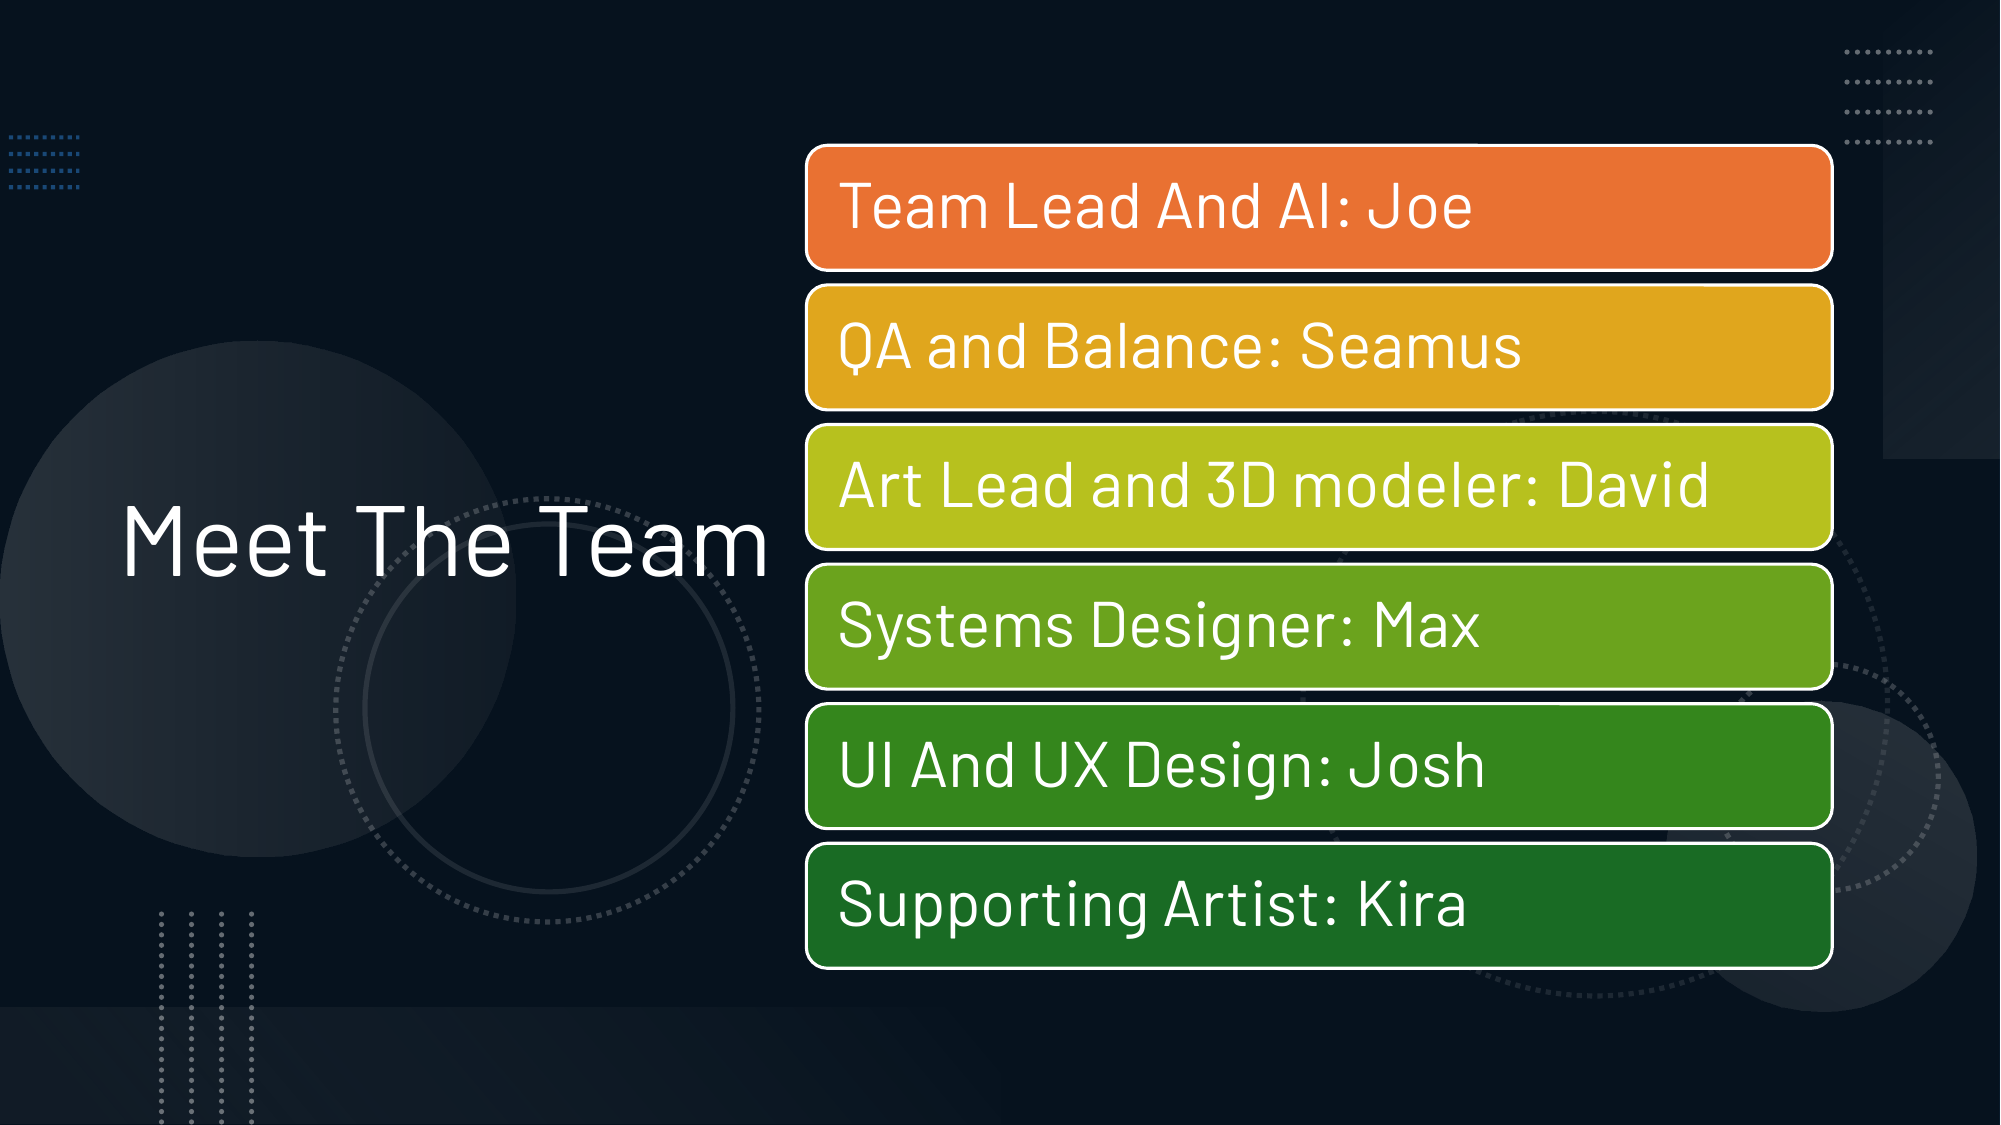

# Meet The Team
Team Lead And AI: Joe
QA and Balance: Seamus
Art Lead and 3D modeler: David
Systems Designer: Max
UI And UX Design: Josh
Supporting Artist: Kira